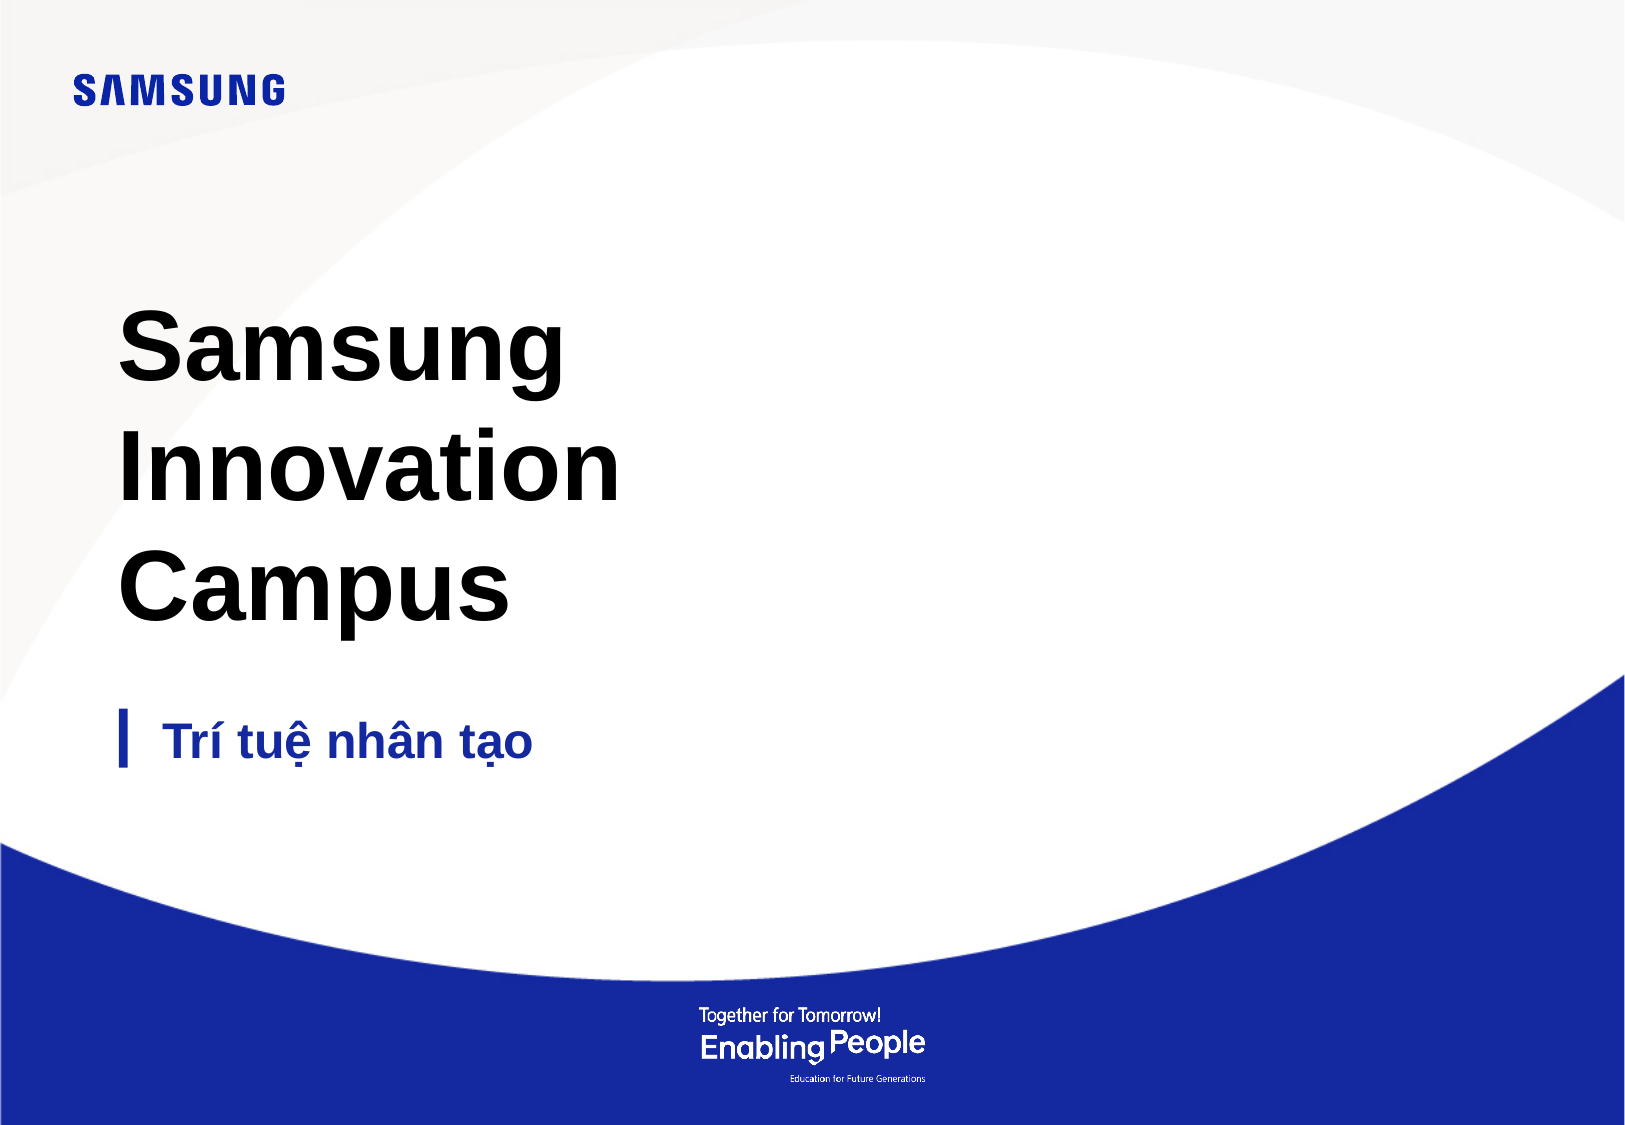

Samsung
Innovation
Campus

Trí tuệ nhân tạo